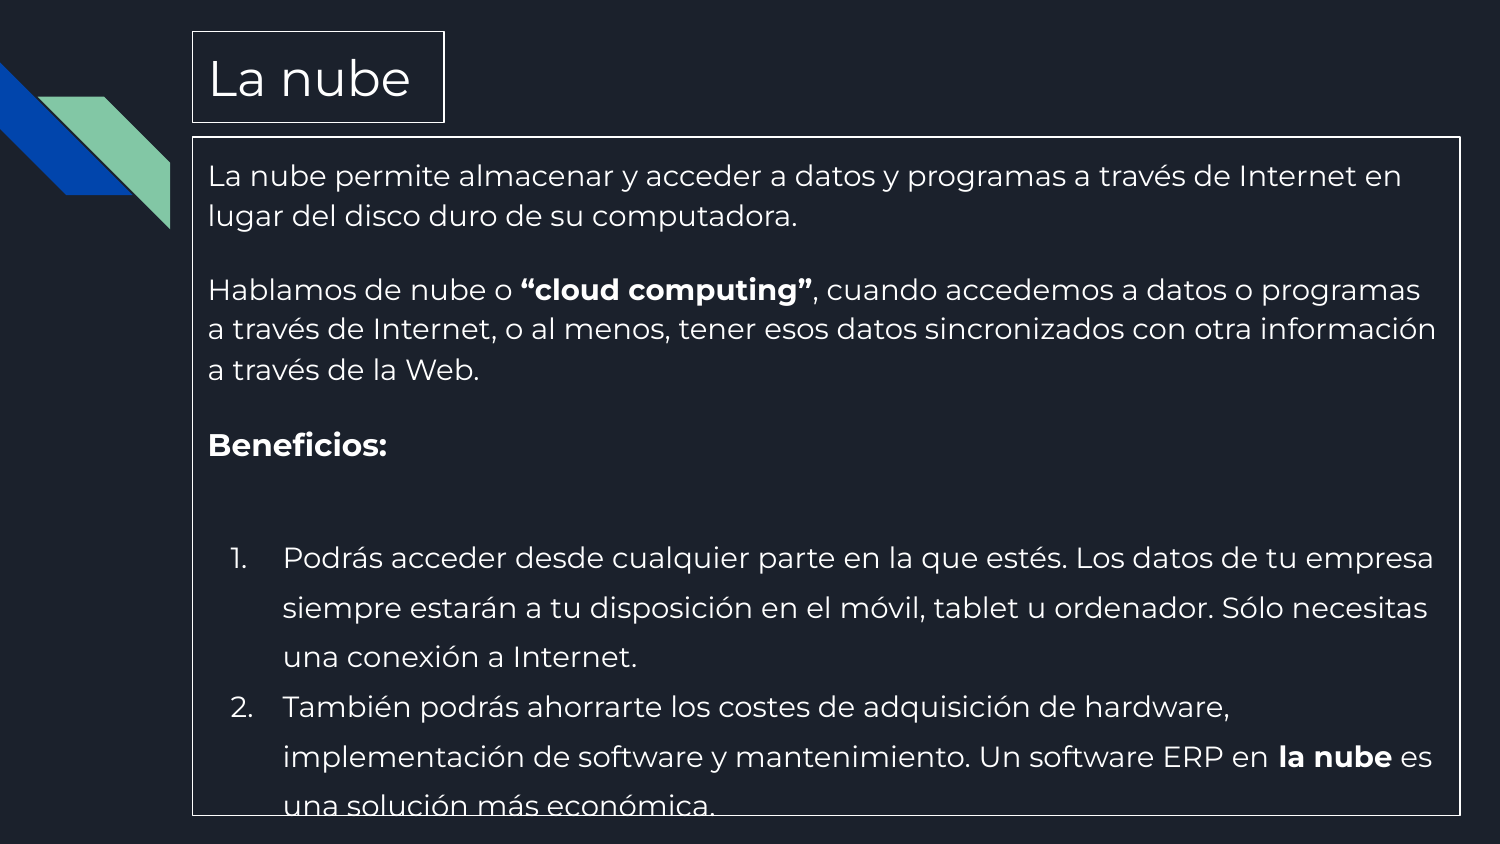

# La nube
La nube permite almacenar y acceder a datos y programas a través de Internet en lugar del disco duro de su computadora.
Hablamos de nube o “cloud computing”, cuando accedemos a datos o programas a través de Internet, o al menos, tener esos datos sincronizados con otra información a través de la Web.
Beneficios:
Podrás acceder desde cualquier parte en la que estés. Los datos de tu empresa siempre estarán a tu disposición en el móvil, tablet u ordenador. Sólo necesitas una conexión a Internet.
También podrás ahorrarte los costes de adquisición de hardware, implementación de software y mantenimiento. Un software ERP en la nube es una solución más económica.